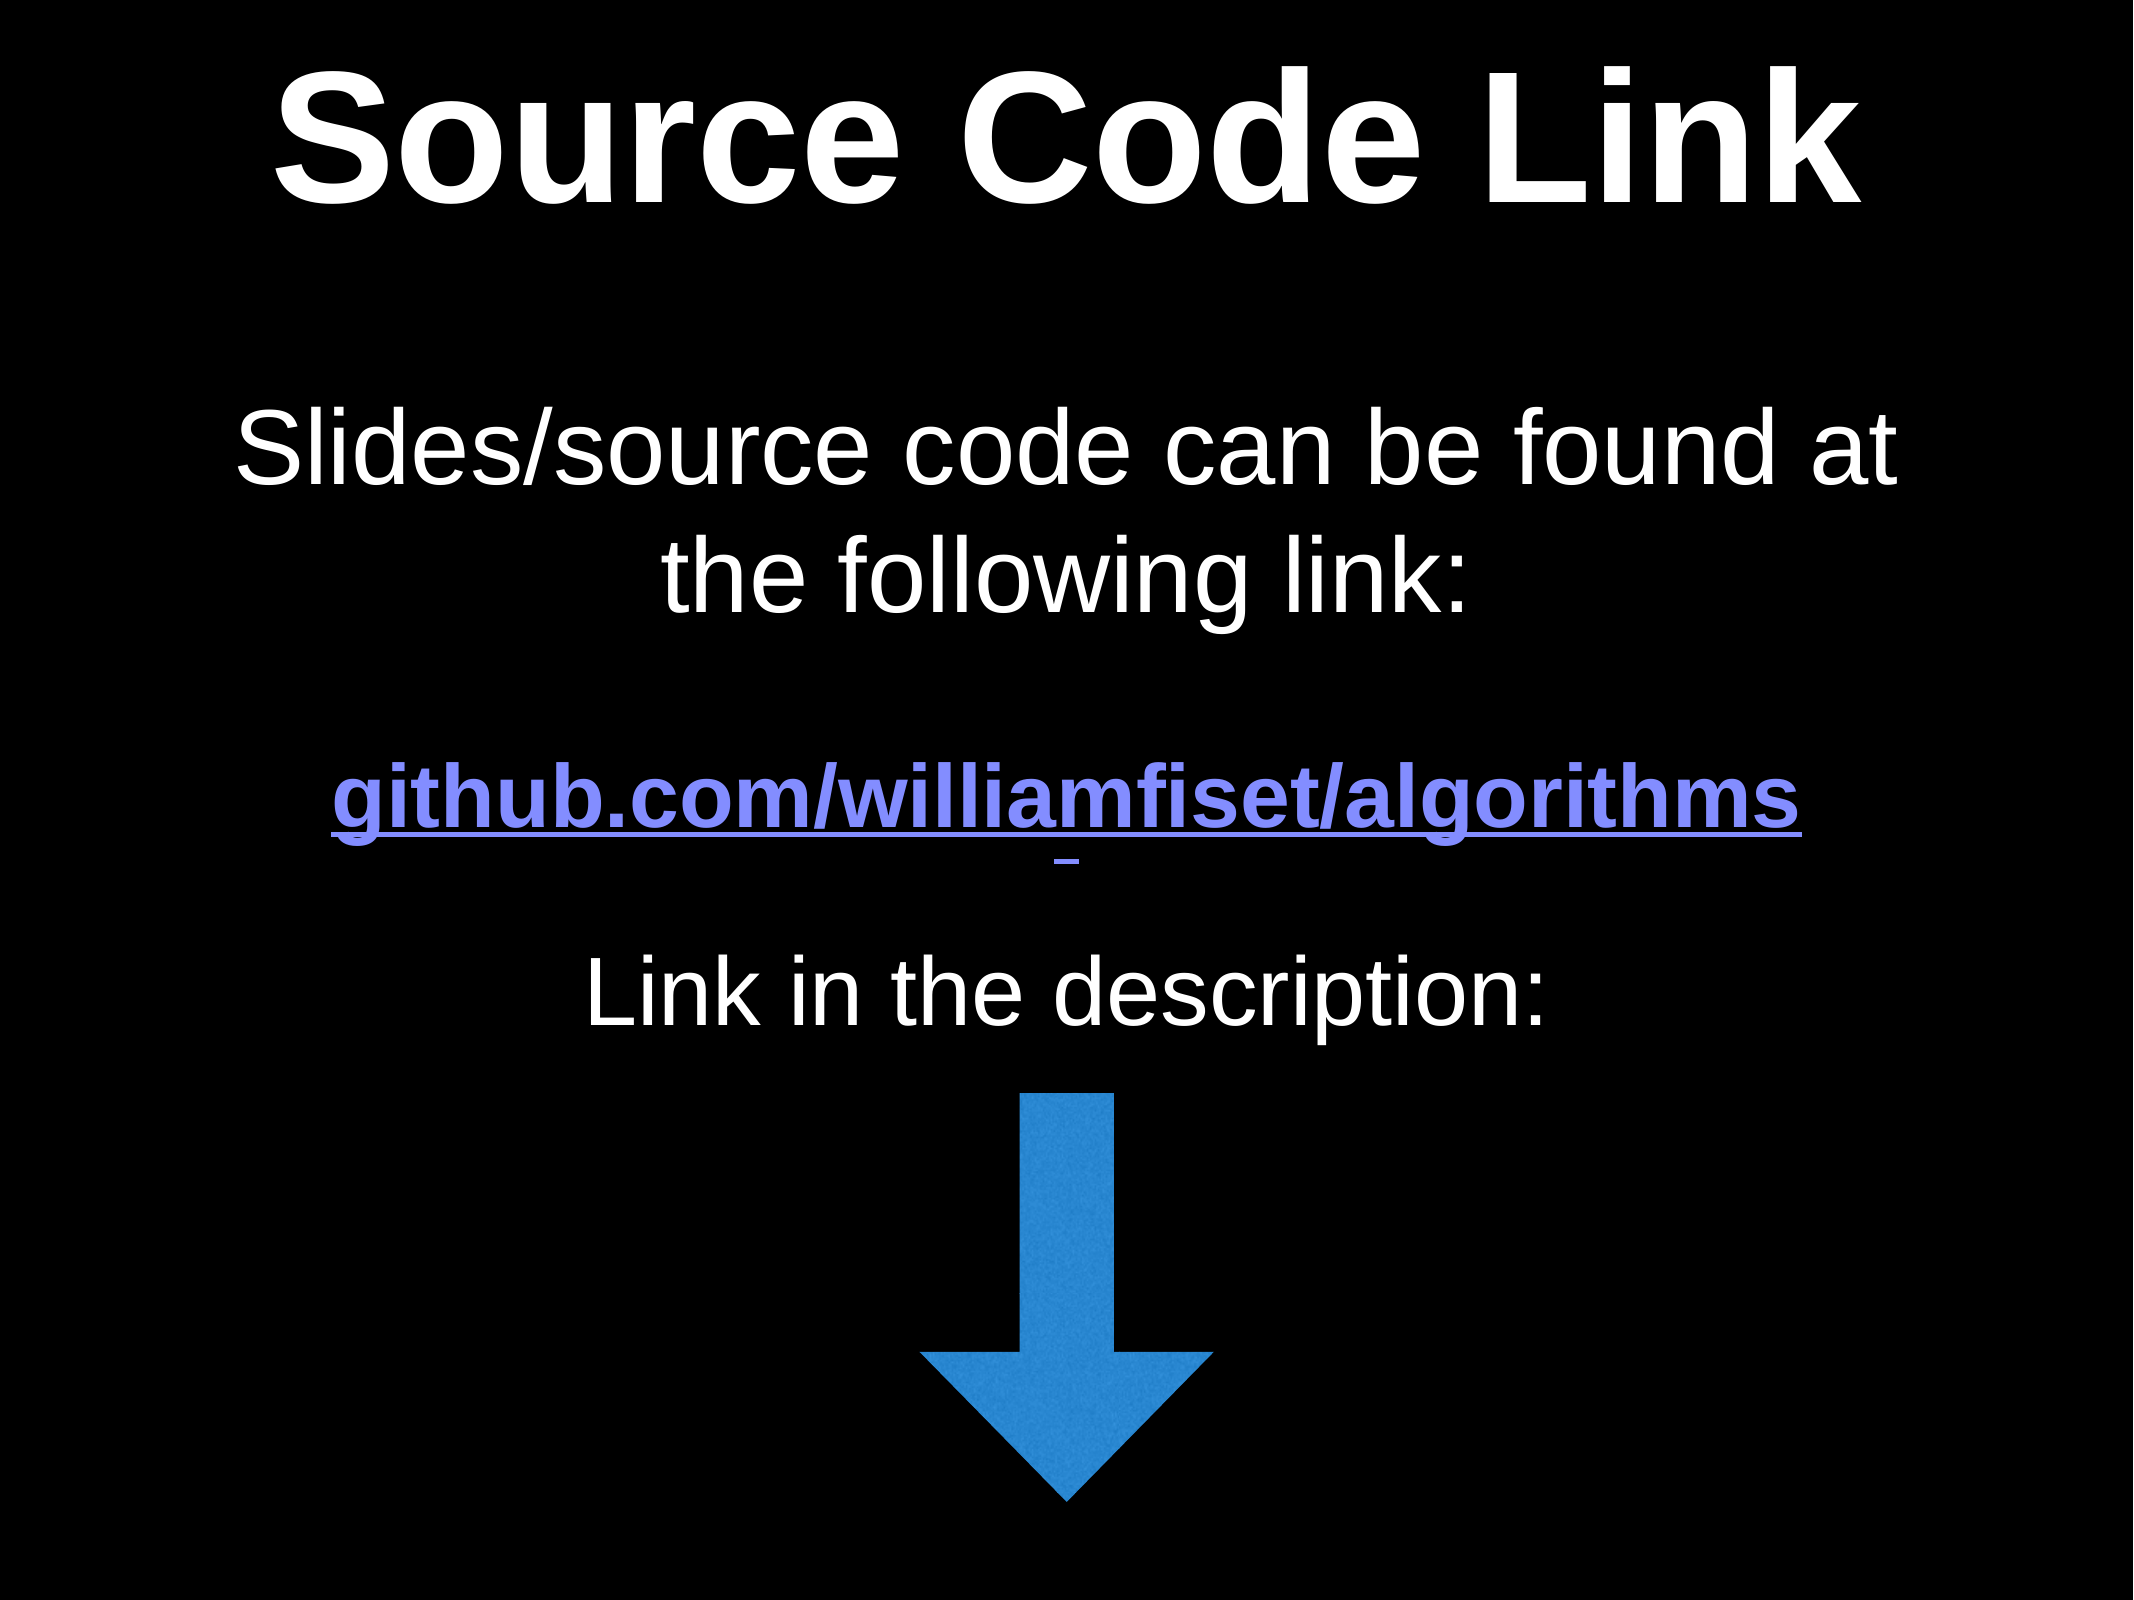

# Source Code Link
Slides/source code can be found at the following link:
github.com/williamfiset/algorithms

Link in the description: